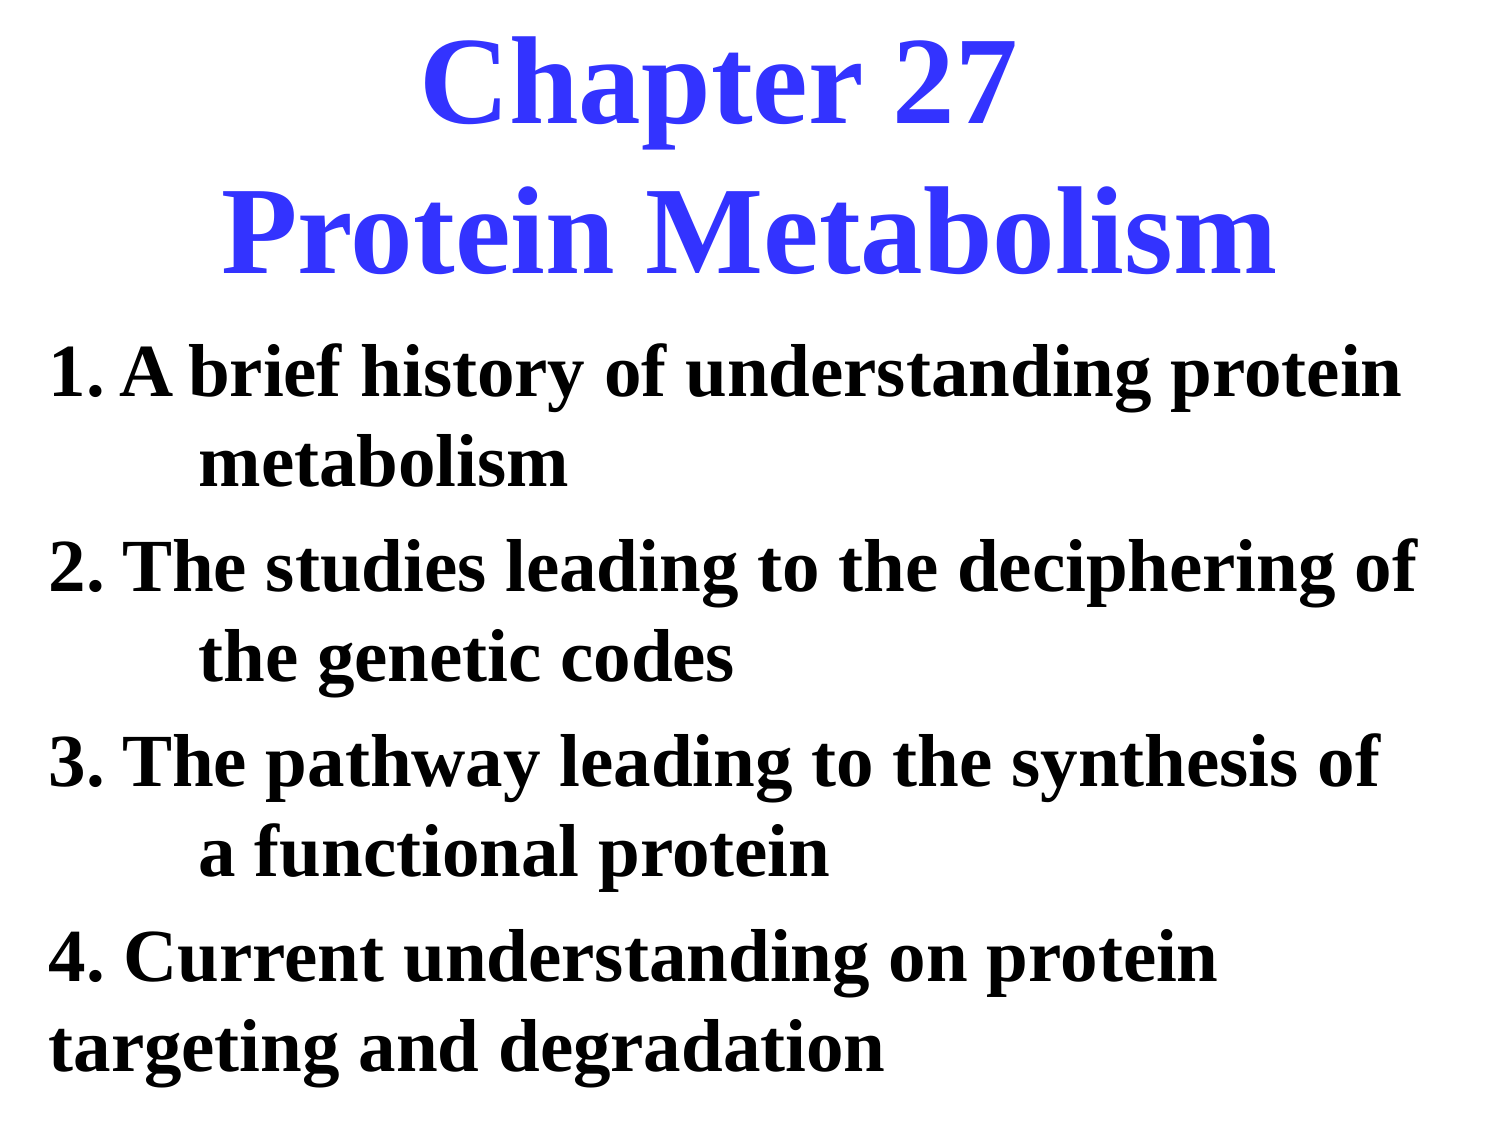

# Chapter 27 Protein Metabolism
1. A brief history of understanding protein 	metabolism
2. The studies leading to the deciphering of 	the genetic codes
3. The pathway leading to the synthesis of 	a functional protein
4. Current understanding on protein 	targeting and degradation